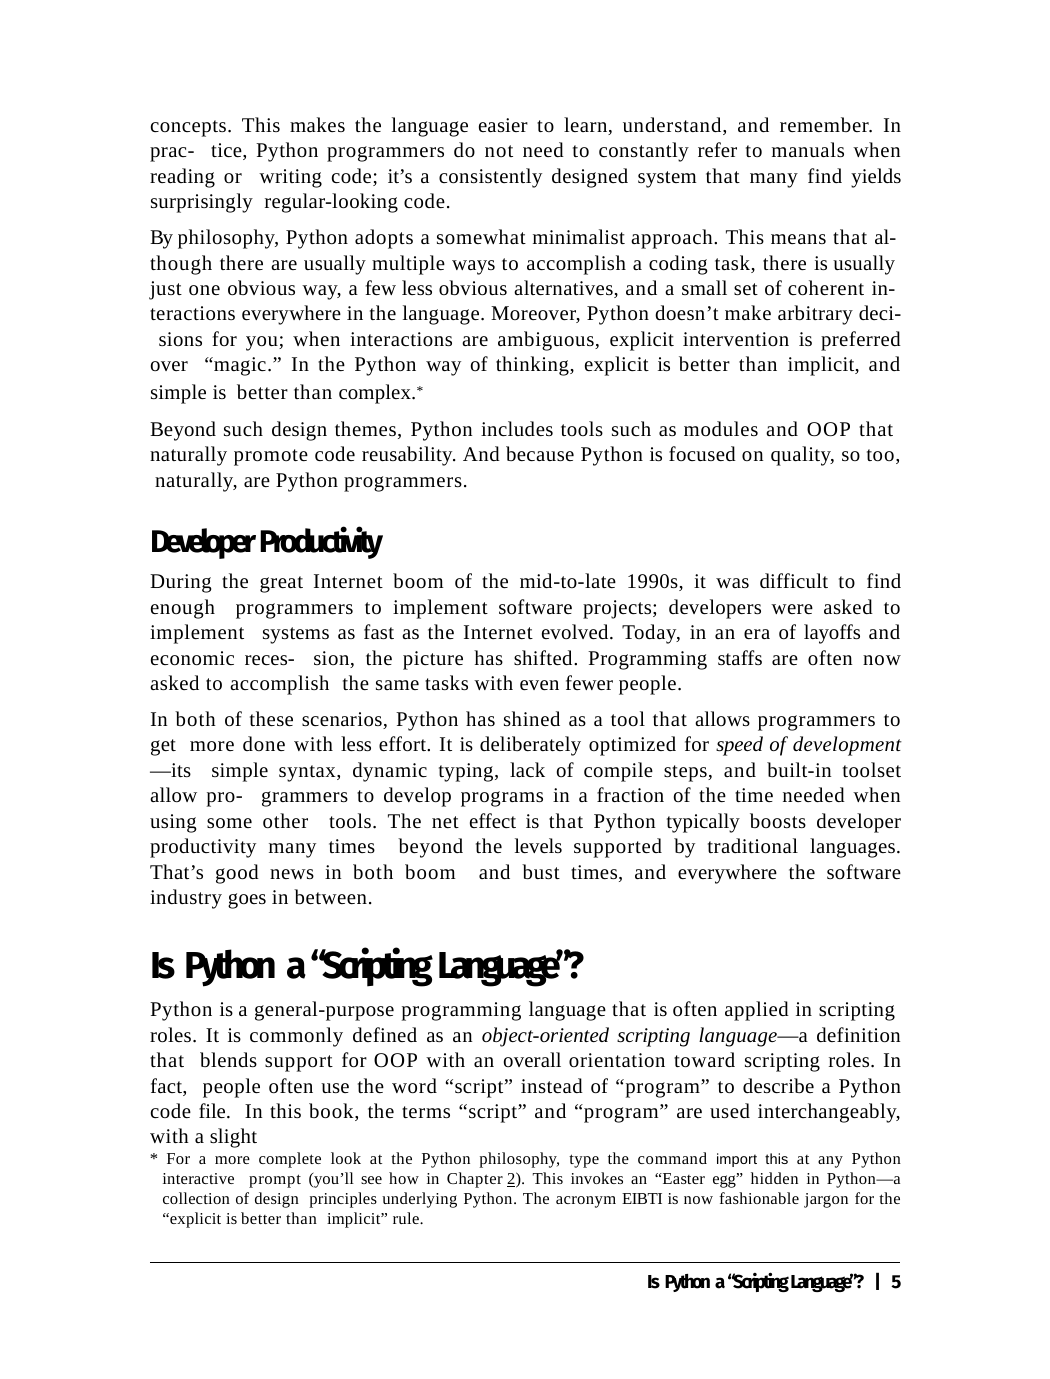

concepts. This makes the language easier to learn, understand, and remember. In prac-  tice, Python programmers do not need to constantly refer to manuals when reading or  writing code; it’s a consistently designed system that many find yields surprisingly  regular-looking code.
By philosophy, Python adopts a somewhat minimalist approach. This means that al-  though there are usually multiple ways to accomplish a coding task, there is usually  just one obvious way, a few less obvious alternatives, and a small set of coherent in-  teractions everywhere in the language. Moreover, Python doesn’t make arbitrary deci-  sions for you; when interactions are ambiguous, explicit intervention is preferred over  “magic.” In the Python way of thinking, explicit is better than implicit, and simple is  better than complex.*
Beyond such design themes, Python includes tools such as modules and OOP that  naturally promote code reusability. And because Python is focused on quality, so too,  naturally, are Python programmers.

Developer Productivity
During the great Internet boom of the mid-to-late 1990s, it was difficult to find enough  programmers to implement software projects; developers were asked to implement  systems as fast as the Internet evolved. Today, in an era of layoffs and economic reces-  sion, the picture has shifted. Programming staffs are often now asked to accomplish  the same tasks with even fewer people.
In both of these scenarios, Python has shined as a tool that allows programmers to get  more done with less effort. It is deliberately optimized for speed of development—its  simple syntax, dynamic typing, lack of compile steps, and built-in toolset allow pro-  grammers to develop programs in a fraction of the time needed when using some other  tools. The net effect is that Python typically boosts developer productivity many times  beyond the levels supported by traditional languages. That’s good news in both boom  and bust times, and everywhere the software industry goes in between.

Is Python a “Scripting Language”?
Python is a general-purpose programming language that is often applied in scripting  roles. It is commonly defined as an object-oriented scripting language—a definition that  blends support for OOP with an overall orientation toward scripting roles. In fact,  people often use the word “script” instead of “program” to describe a Python code file.  In this book, the terms “script” and “program” are used interchangeably, with a slight
* For a more complete look at the Python philosophy, type the command import this at any Python interactive  prompt (you’ll see how in Chapter 2). This invokes an “Easter egg” hidden in Python—a collection of design  principles underlying Python. The acronym EIBTI is now fashionable jargon for the “explicit is better than  implicit” rule.

Is Python a “Scripting Language”?  |  5